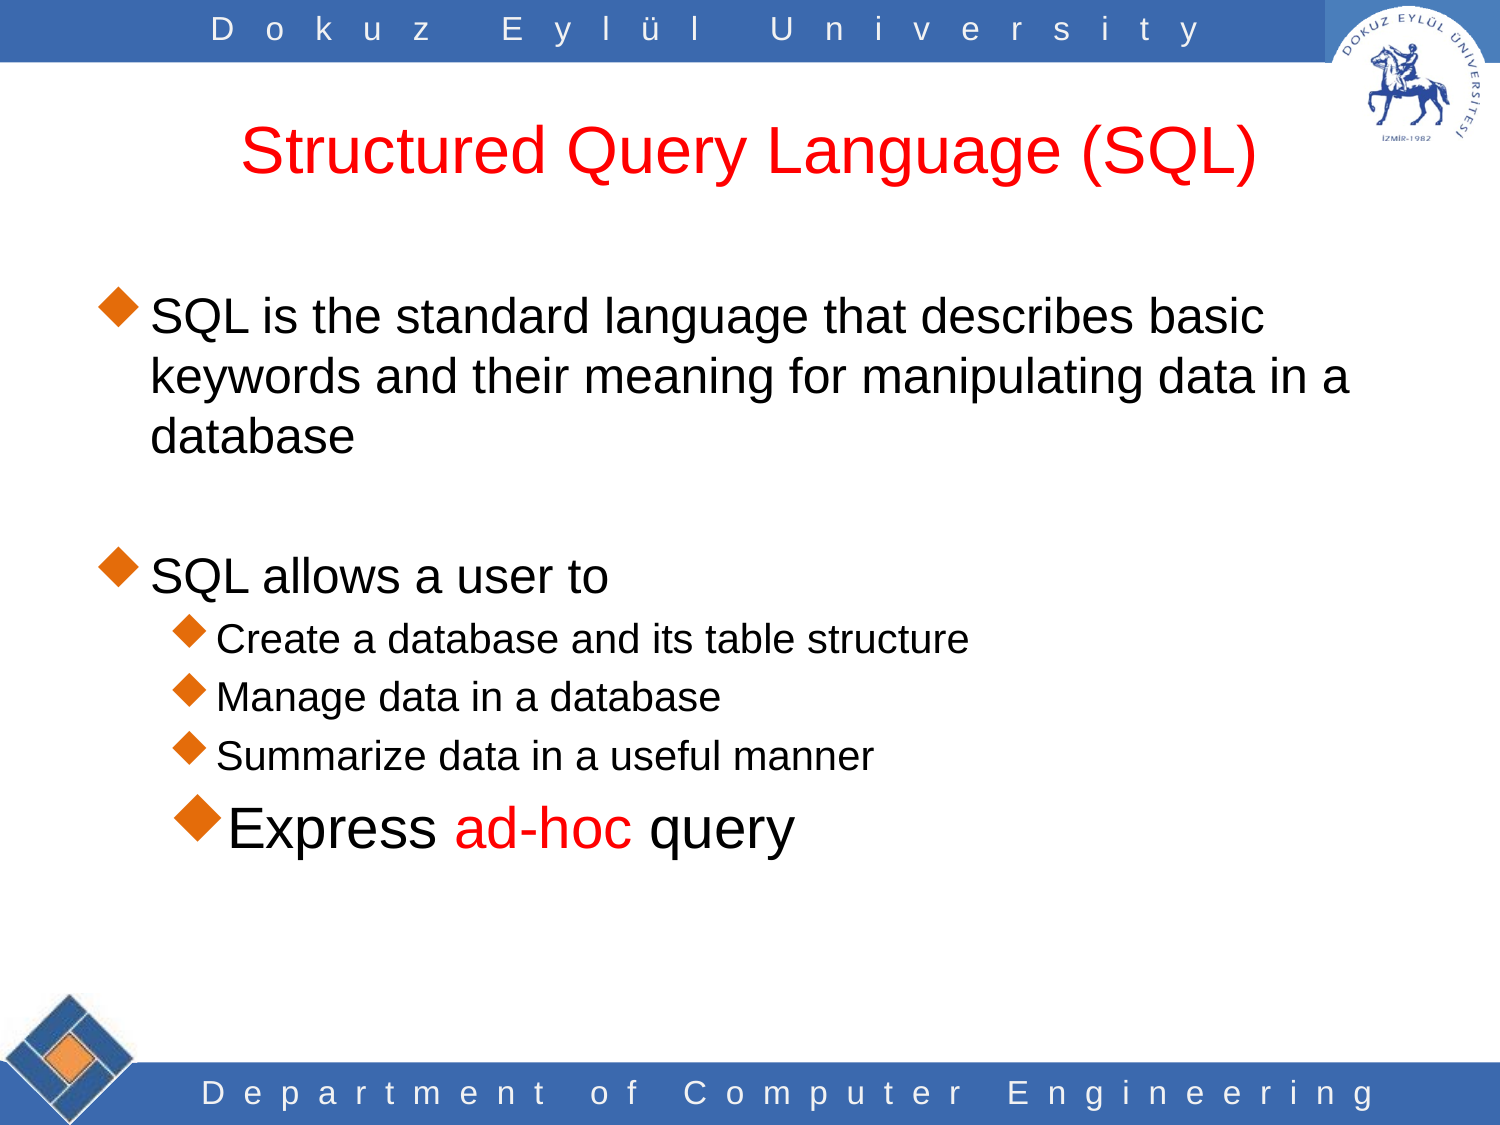

# Structured Query Language (SQL)
SQL is the standard language that describes basic keywords and their meaning for manipulating data in a database

SQL allows a user to
Create a database and its table structure
Manage data in a database
Summarize data in a useful manner
Express ad-hoc query